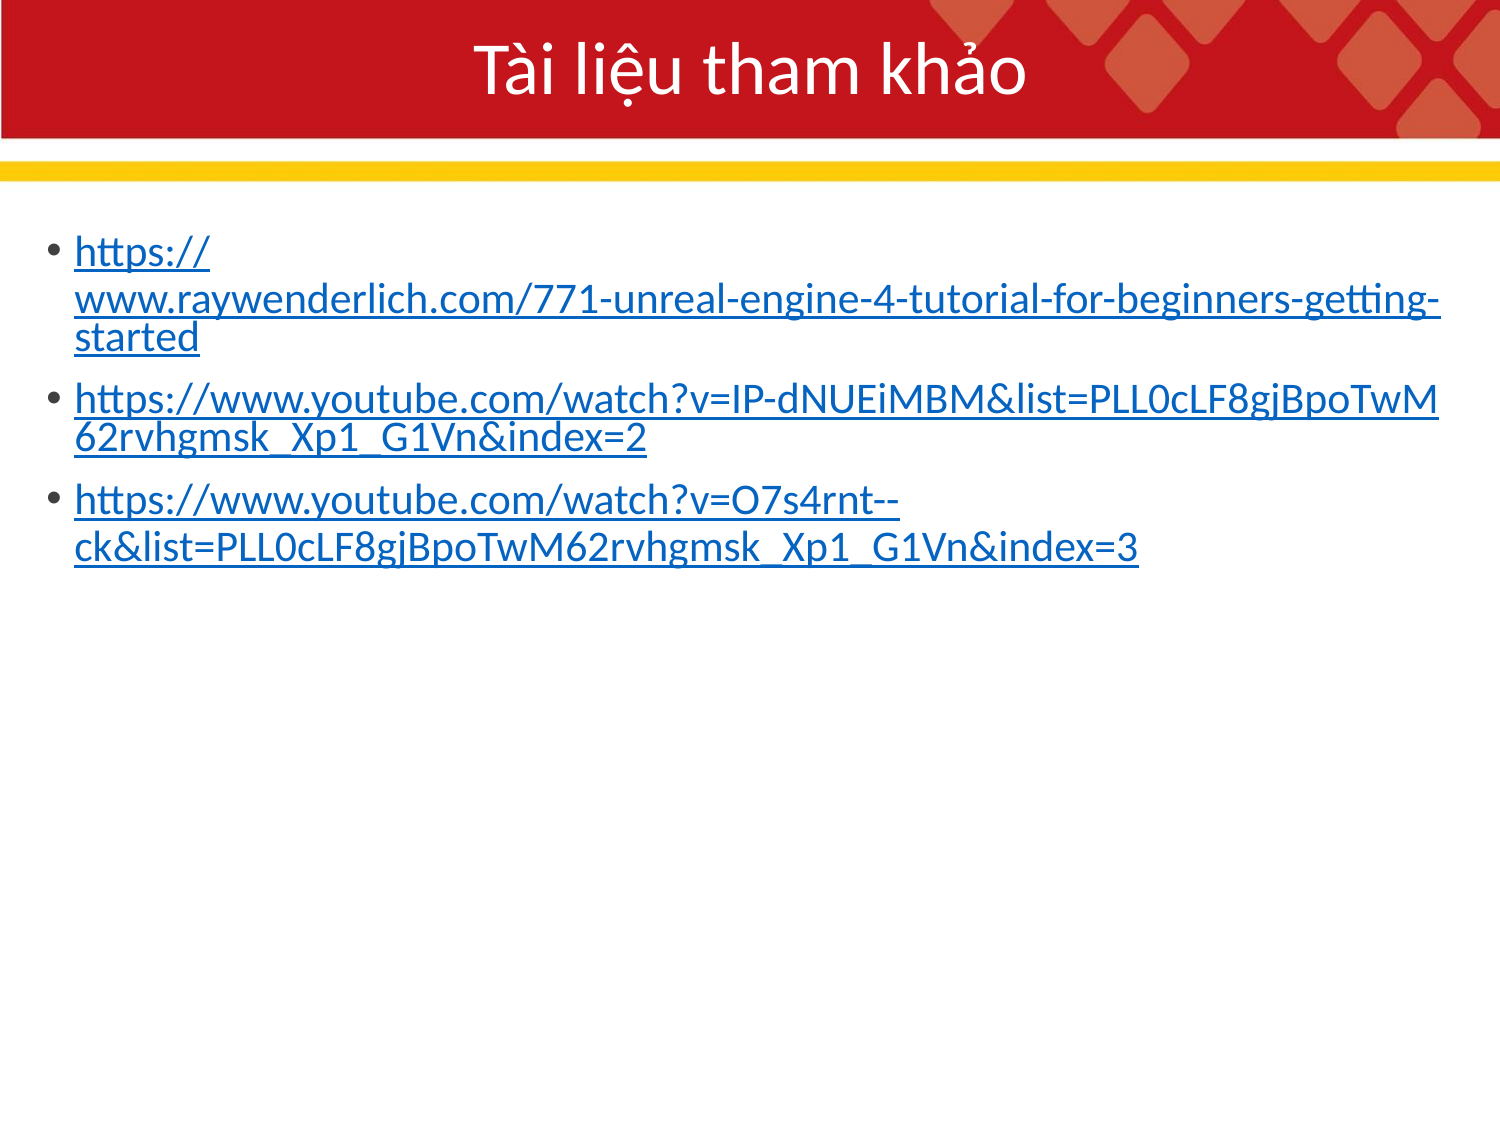

# Tài liệu tham khảo
https://www.raywenderlich.com/771-unreal-engine-4-tutorial-for-beginners-getting-started
https://www.youtube.com/watch?v=IP-dNUEiMBM&list=PLL0cLF8gjBpoTwM62rvhgmsk_Xp1_G1Vn&index=2
https://www.youtube.com/watch?v=O7s4rnt--ck&list=PLL0cLF8gjBpoTwM62rvhgmsk_Xp1_G1Vn&index=3